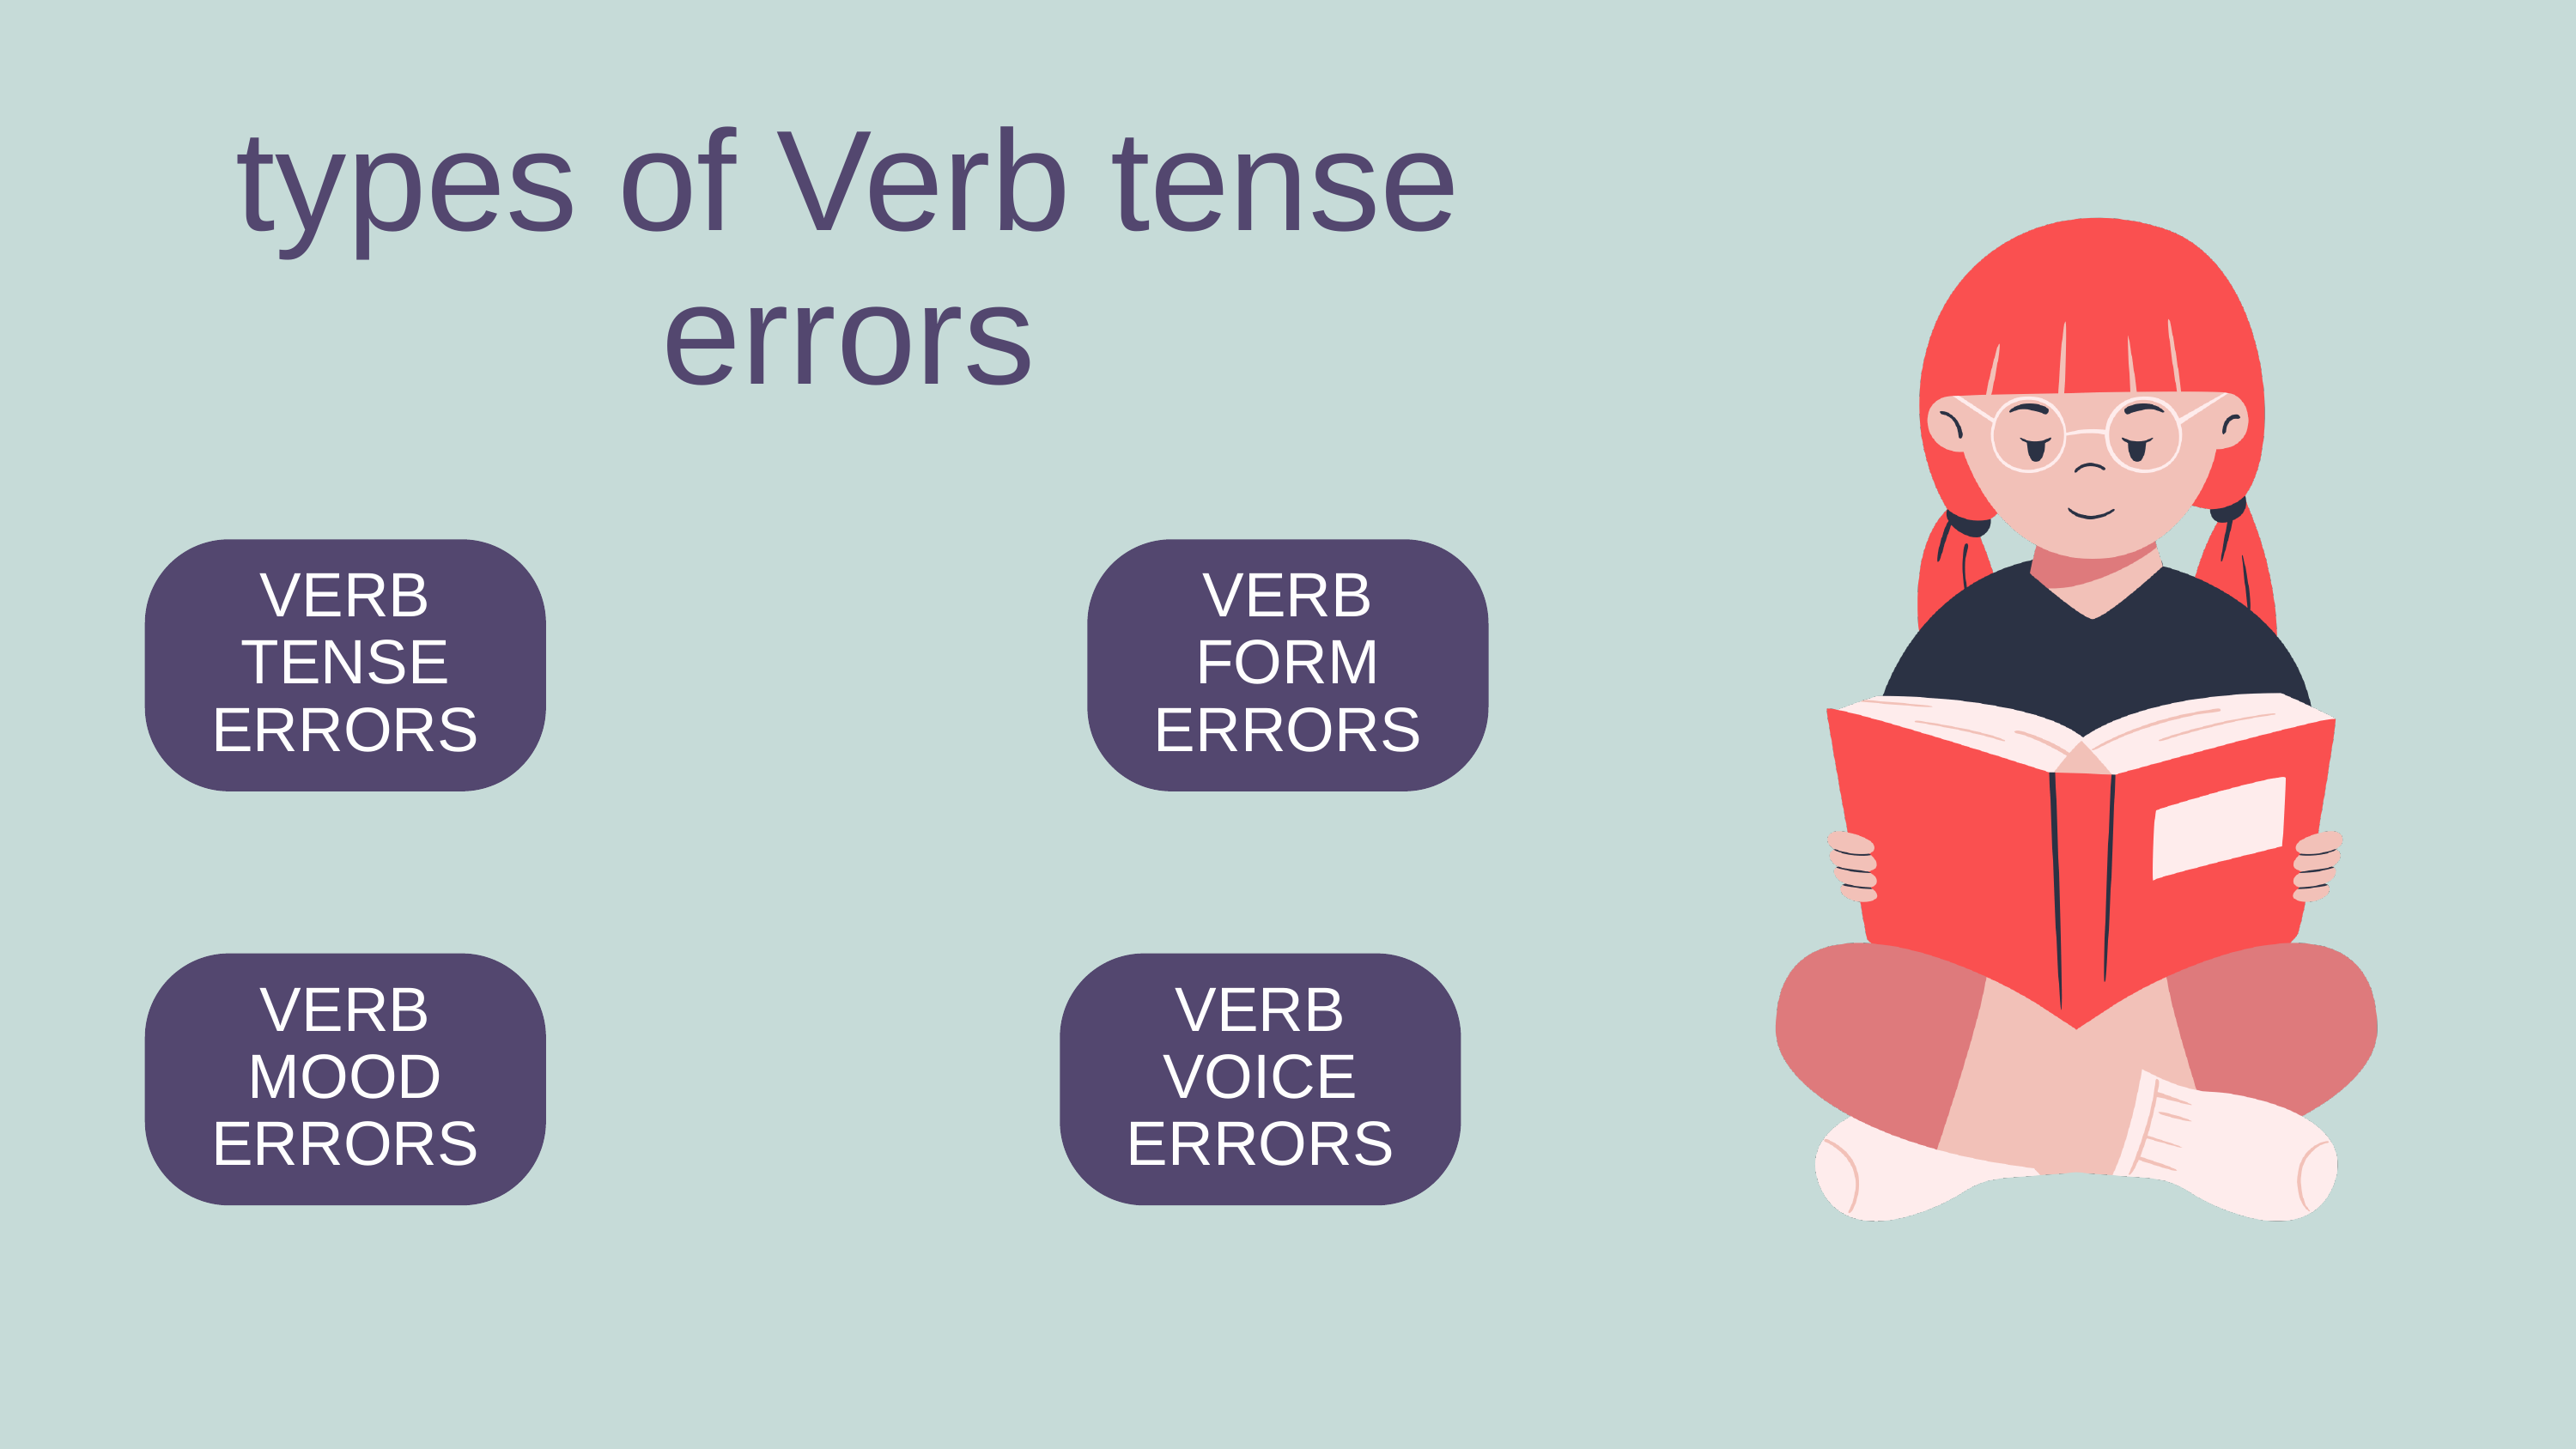

types of Verb tense errors

VERB TENSE ERRORS

VERB FORM ERRORS

VERB MOOD ERRORS

VERB VOICE
ERRORS